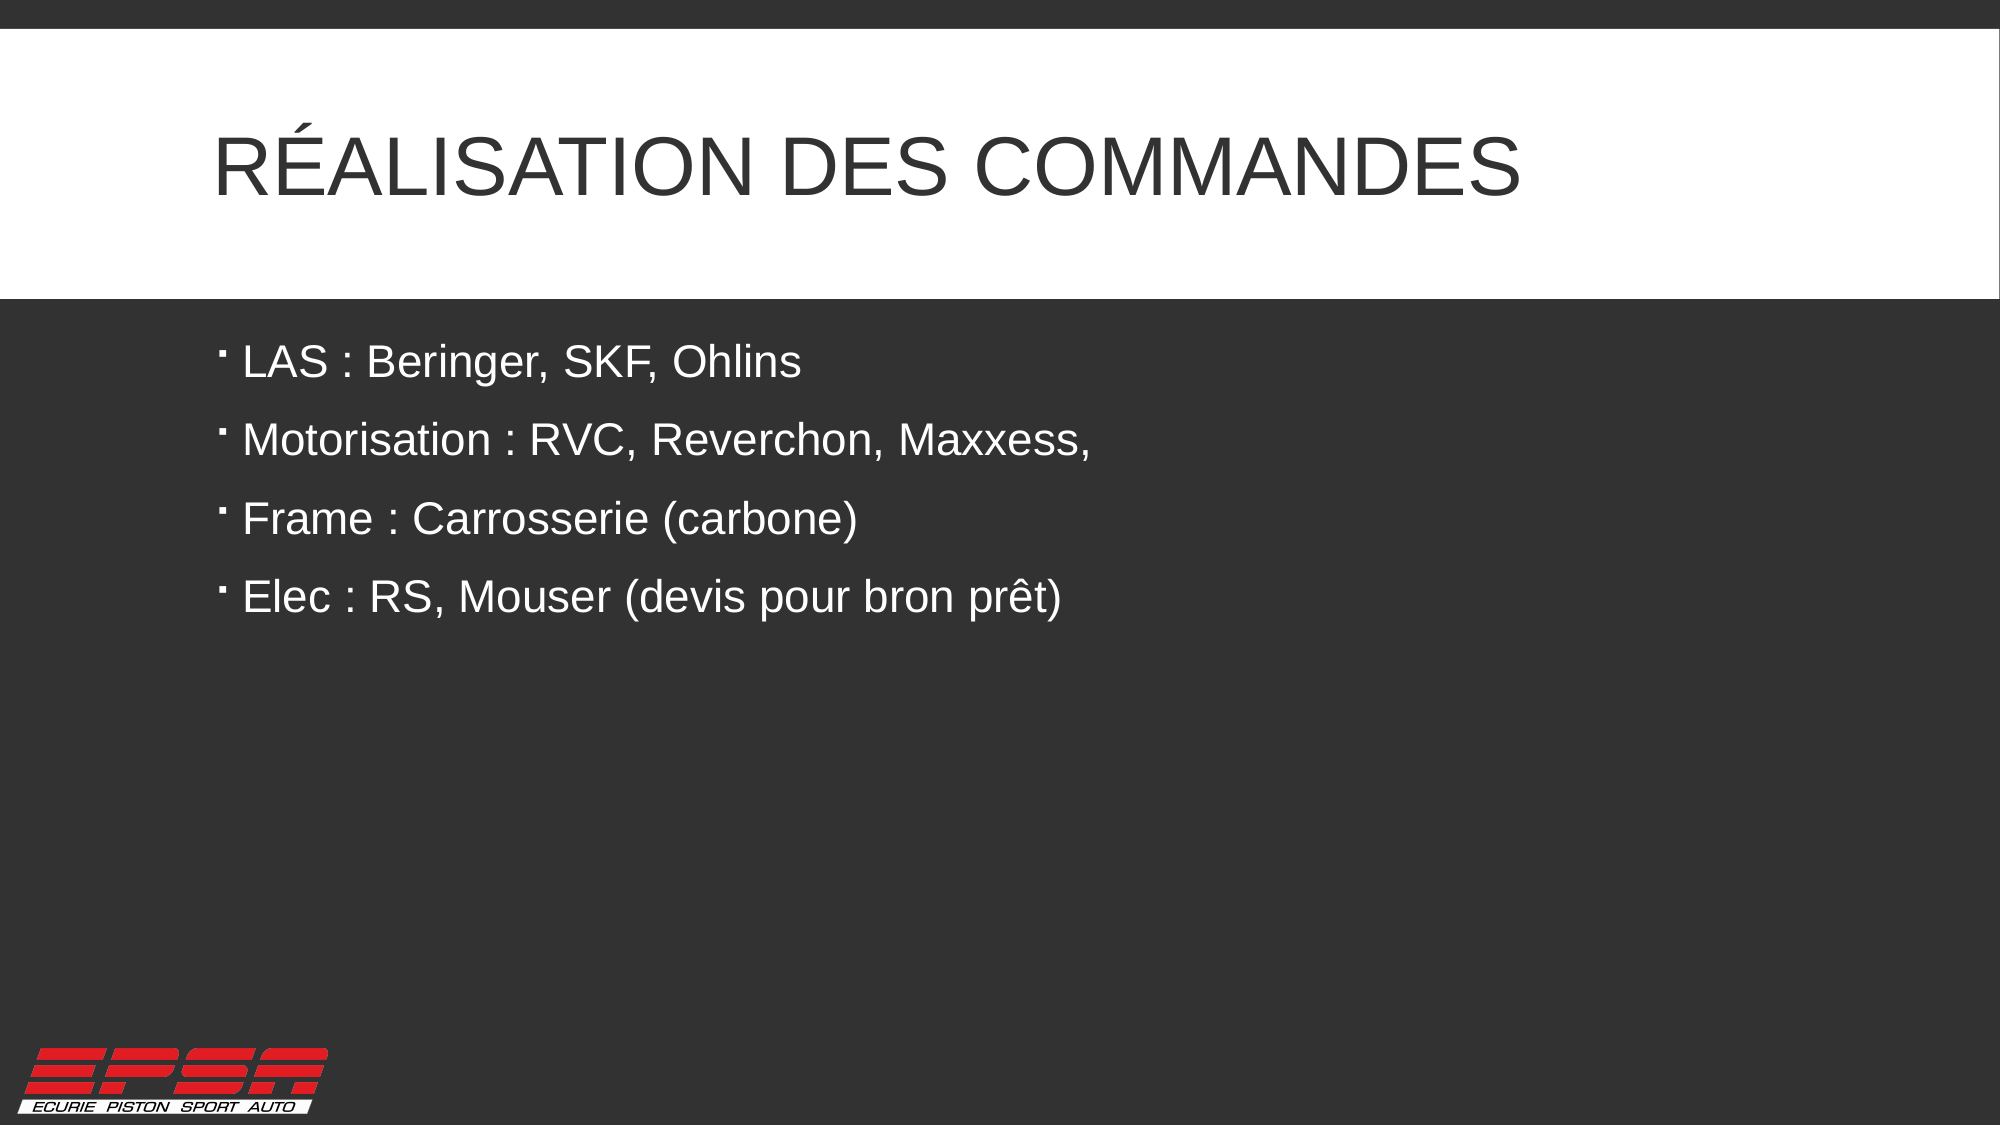

# Réalisation des commandes
LAS : Beringer, SKF, Ohlins
Motorisation : RVC, Reverchon, Maxxess,
Frame : Carrosserie (carbone)
Elec : RS, Mouser (devis pour bron prêt)